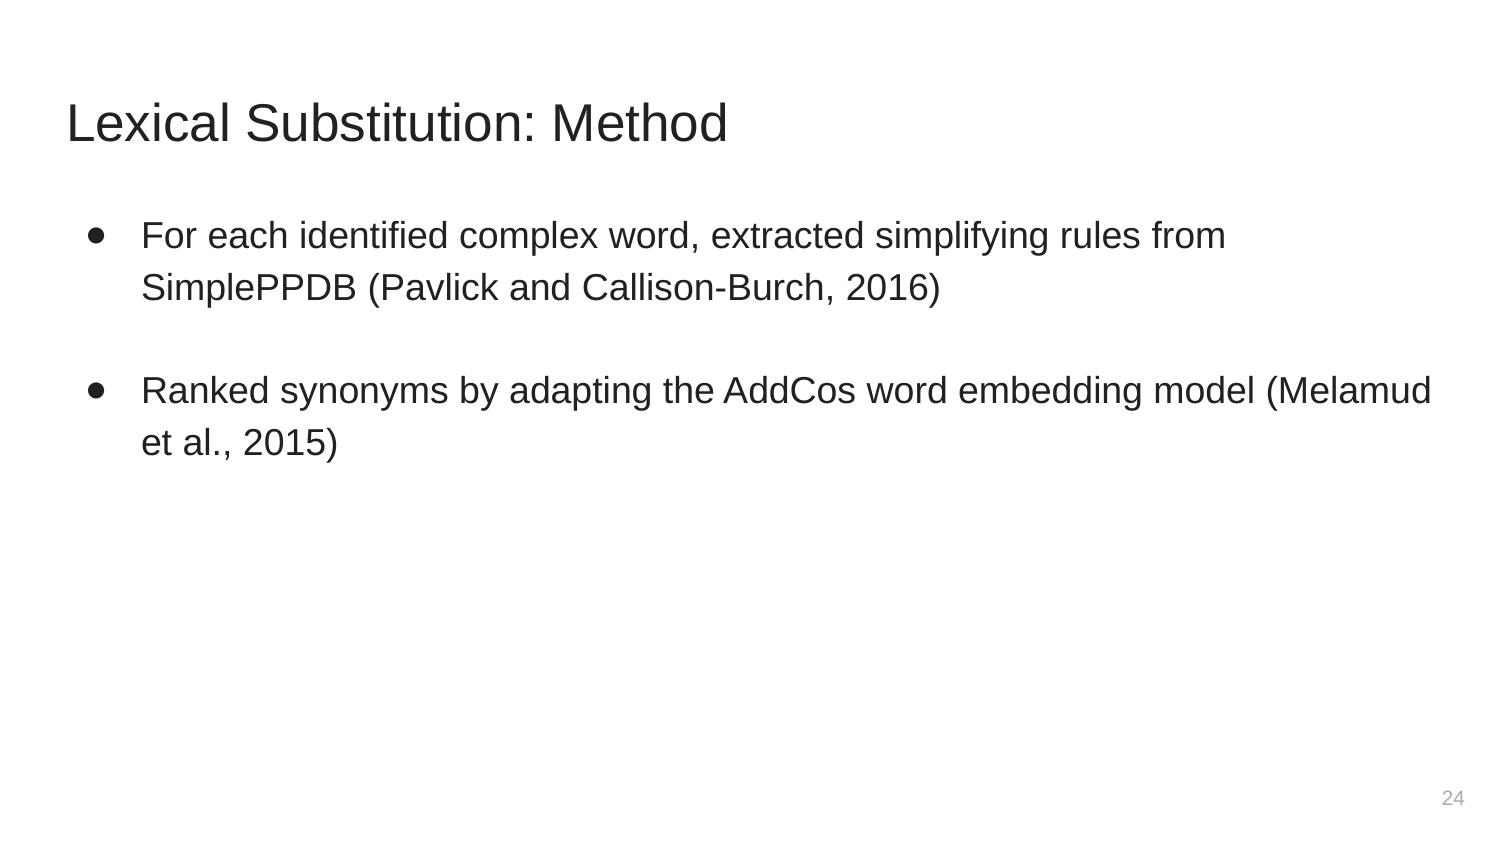

# Lexical Substitution: Method
For each identified complex word, extracted simplifying rules from SimplePPDB (Pavlick and Callison-Burch, 2016)

Ranked synonyms by adapting the AddCos word embedding model (Melamud et al., 2015)
24